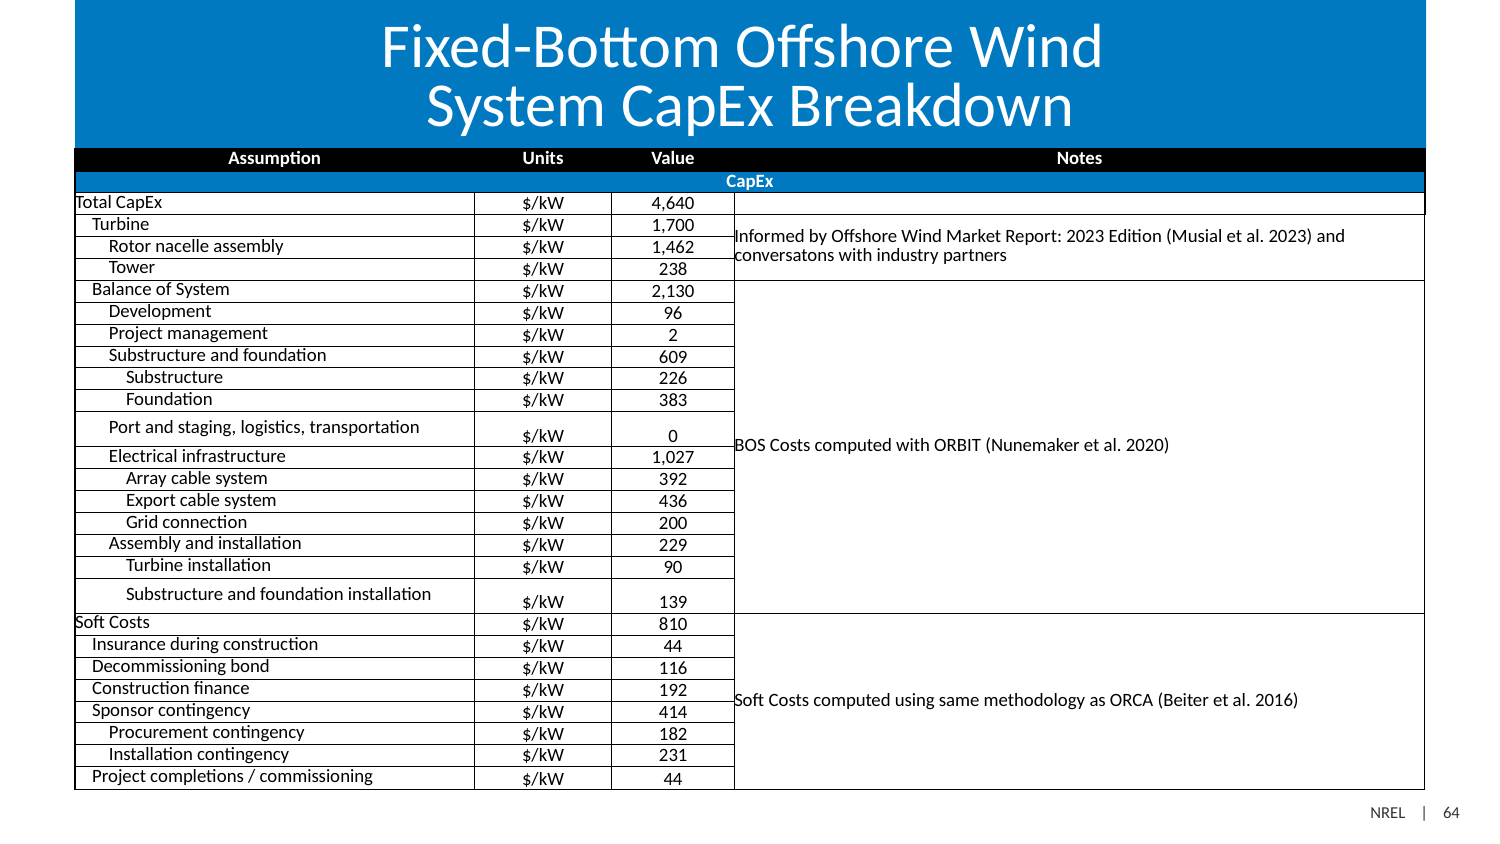

# Fixed-Bottom Offshore Wind System CapEx Breakdown
| Assumption | Units | Value | Notes |
| --- | --- | --- | --- |
| CapEx |  |  |  |
| Total CapEx | $/kW | 4,640 |  |
| Turbine | $/kW | 1,700 | Informed by Offshore Wind Market Report: 2023 Edition (Musial et al. 2023) and conversatons with industry partners |
| Rotor nacelle assembly | $/kW | 1,462 |  |
| Tower | $/kW | 238 |  |
| Balance of System | $/kW | 2,130 | BOS Costs computed with ORBIT (Nunemaker et al. 2020) |
| Development | $/kW | 96 |  |
| Project management | $/kW | 2 |  |
| Substructure and foundation | $/kW | 609 |  |
| Substructure | $/kW | 226 |  |
| Foundation | $/kW | 383 |  |
| Port and staging, logistics, transportation | $/kW | 0 |  |
| Electrical infrastructure | $/kW | 1,027 |  |
| Array cable system | $/kW | 392 |  |
| Export cable system | $/kW | 436 |  |
| Grid connection | $/kW | 200 |  |
| Assembly and installation | $/kW | 229 |  |
| Turbine installation | $/kW | 90 |  |
| Substructure and foundation installation | $/kW | 139 |  |
| Soft Costs | $/kW | 810 | Soft Costs computed using same methodology as ORCA (Beiter et al. 2016) |
| Insurance during construction | $/kW | 44 |  |
| Decommissioning bond | $/kW | 116 |  |
| Construction finance | $/kW | 192 |  |
| Sponsor contingency | $/kW | 414 |  |
| Procurement contingency | $/kW | 182 |  |
| Installation contingency | $/kW | 231 |  |
| Project completions / commissioning | $/kW | 44 |  |